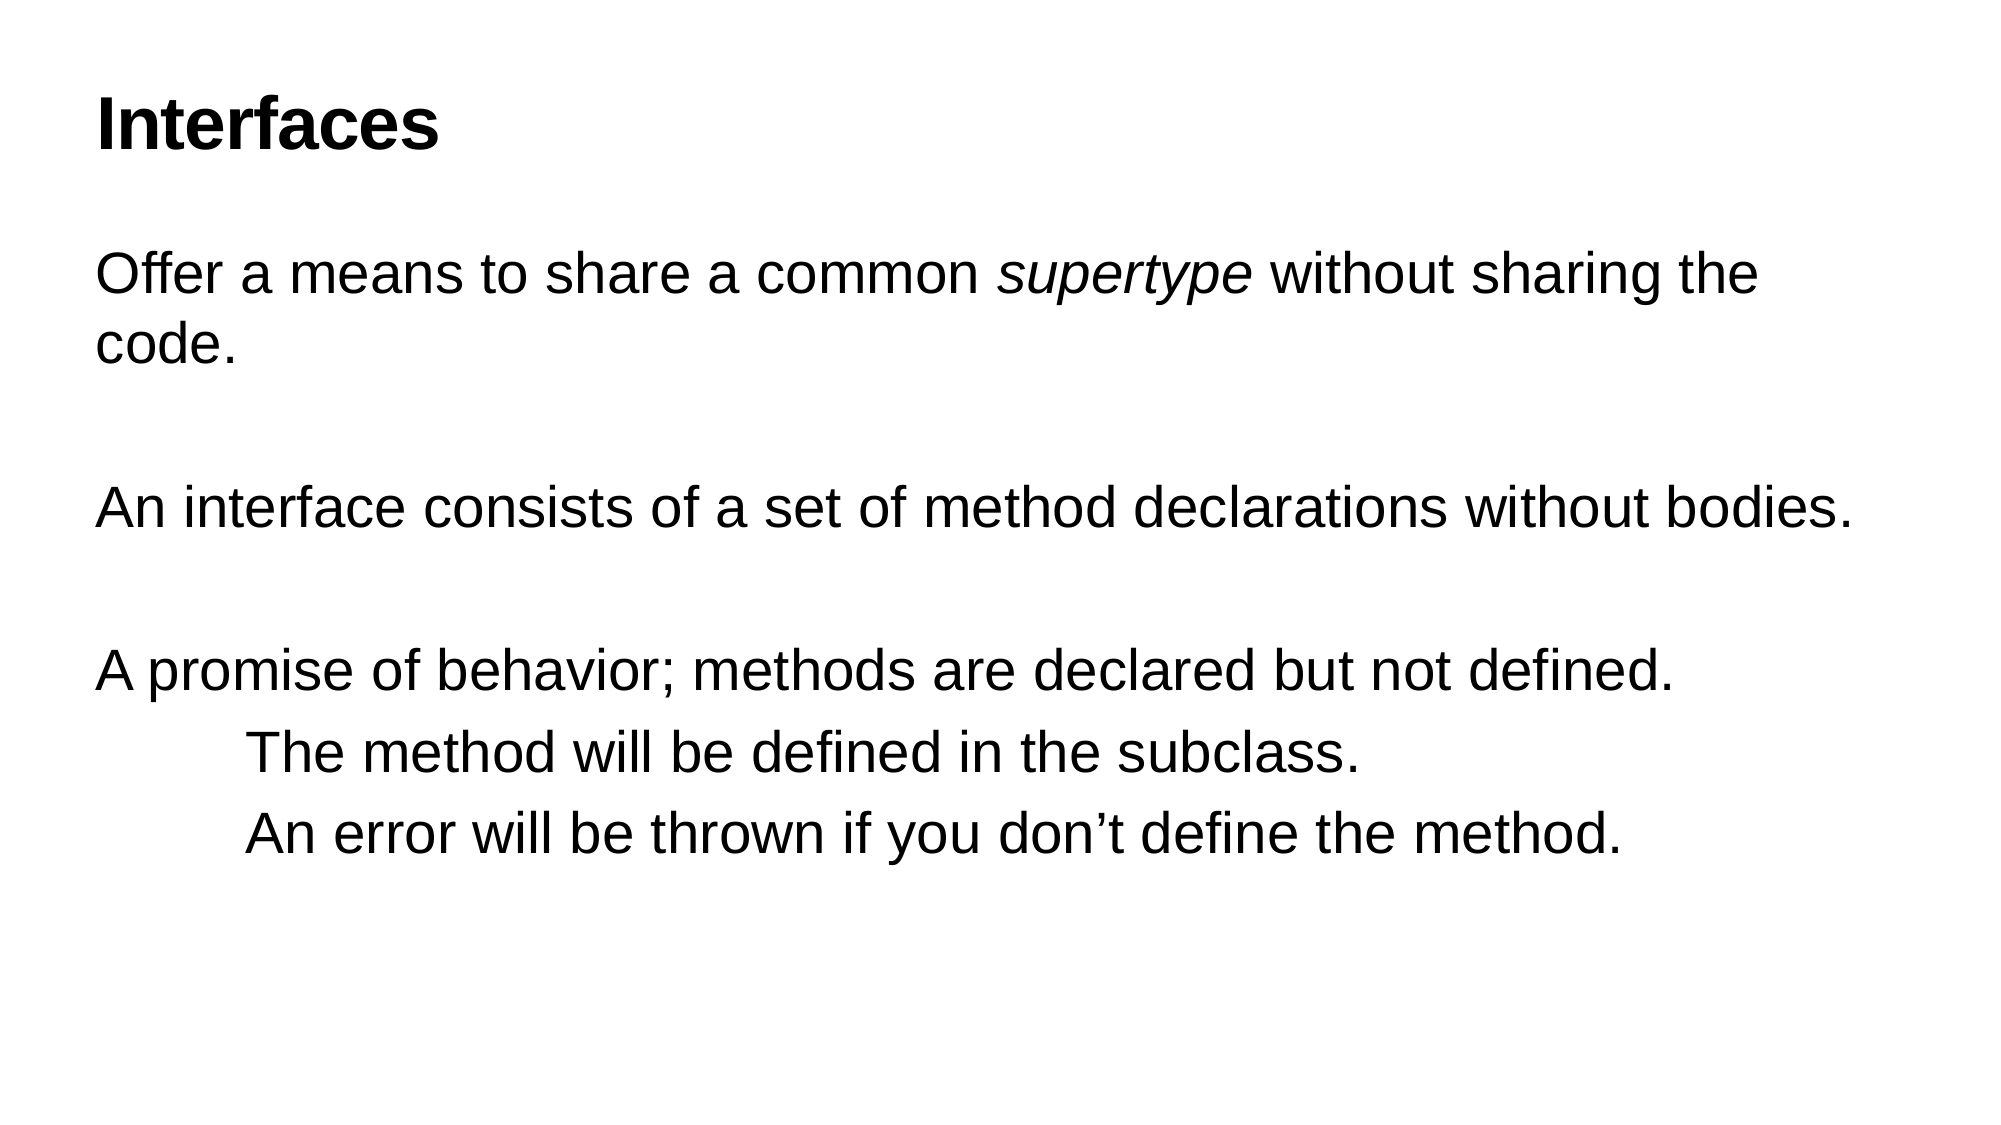

# Interfaces
Offer a means to share a common supertype without sharing the code.

An interface consists of a set of method declarations without bodies.

A promise of behavior; methods are declared but not defined.
	The method will be defined in the subclass.
	An error will be thrown if you don’t define the method.